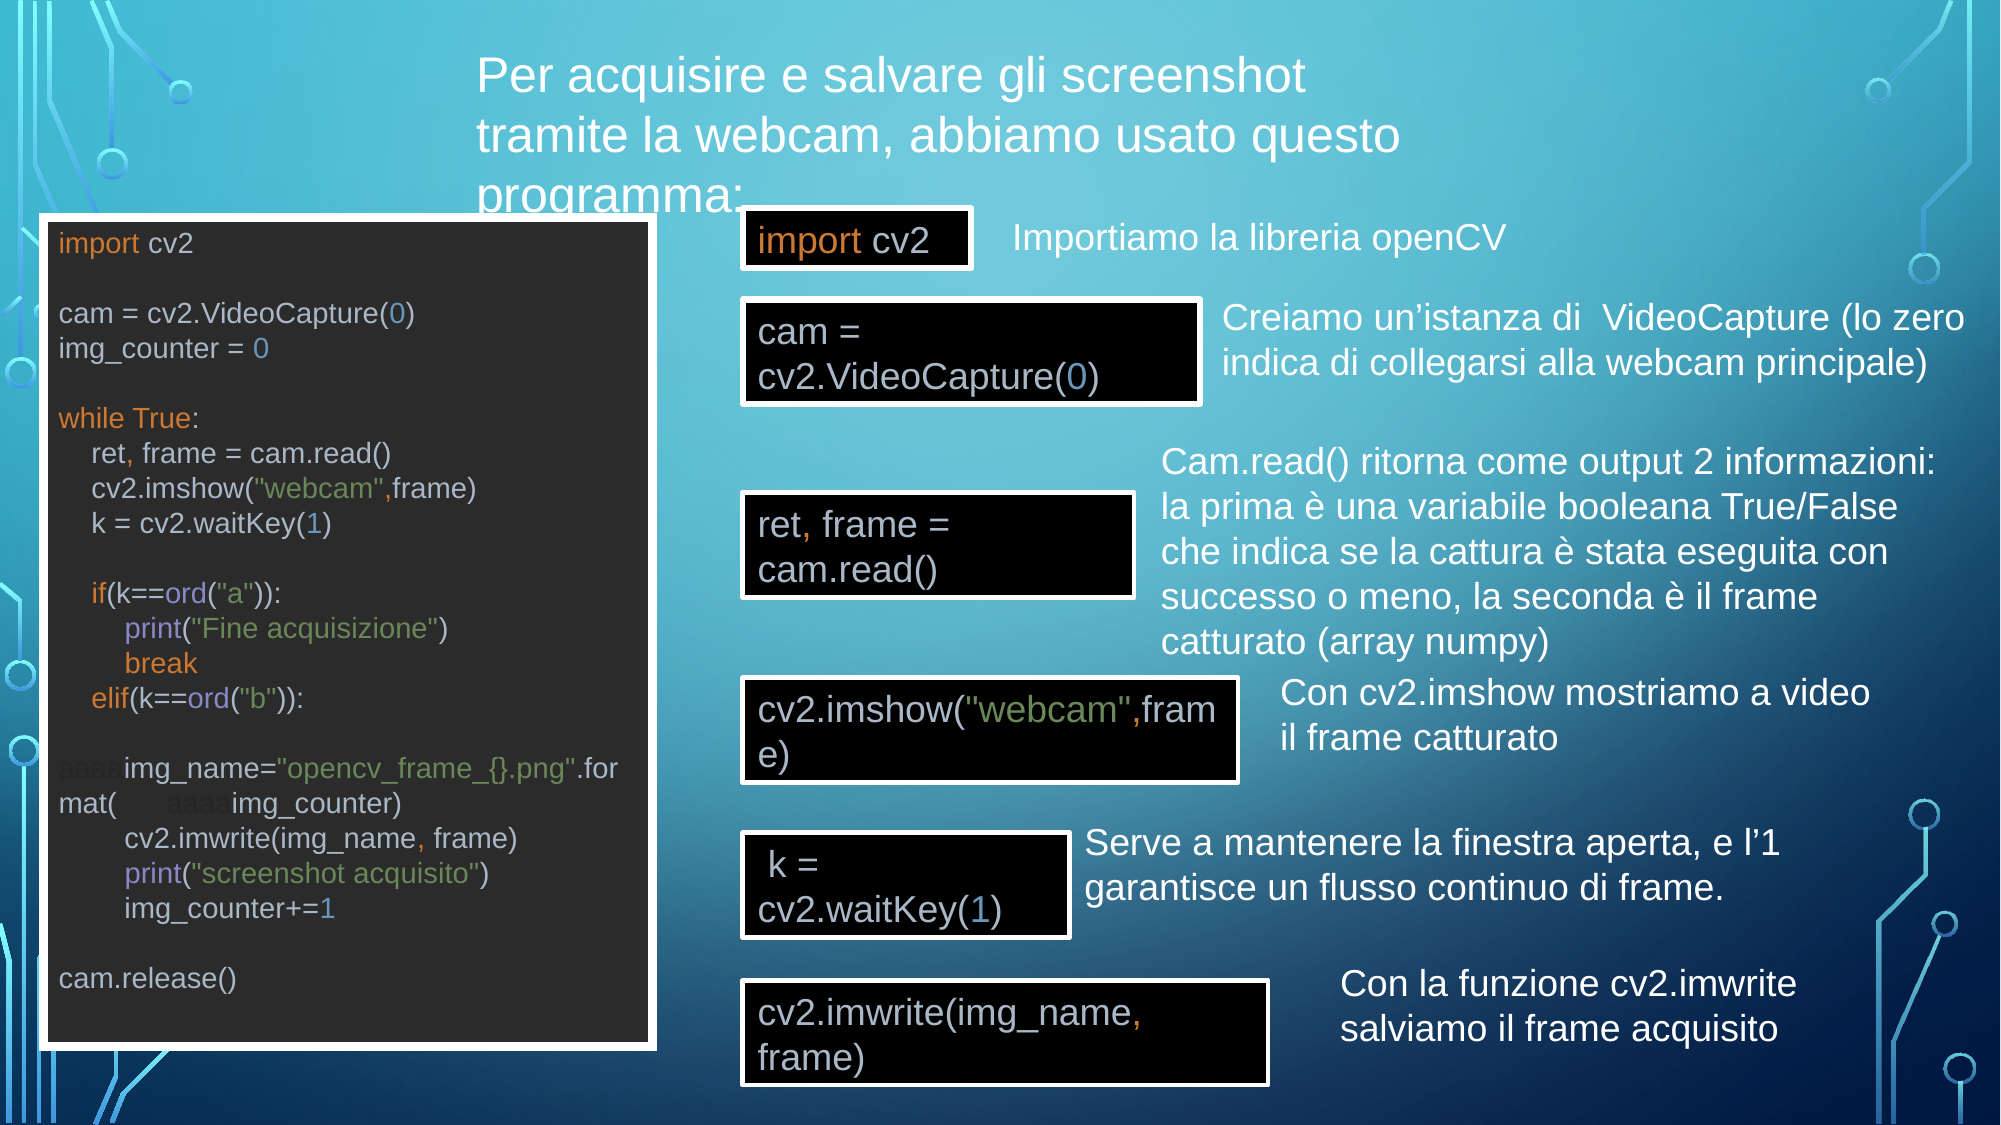

Per acquisire e salvare gli screenshot tramite la webcam, abbiamo usato questo programma:
Importiamo la libreria openCV
import cv2
import cv2
cam = cv2.VideoCapture(0)
img_counter = 0
while True:
    ret, frame = cam.read()
    cv2.imshow("webcam",frame)
    k = cv2.waitKey(1)
    if(k==ord("a")):
        print("Fine acquisizione")
        break
    elif(k==ord("b")):
                      aaaaimg_name="opencv_frame_{}.png".format(      aaaaimg_counter)
        cv2.imwrite(img_name, frame)
        print("screenshot acquisito")
        img_counter+=1
cam.release()

Creiamo un’istanza di  VideoCapture (lo zero indica di collegarsi alla webcam principale)
cam = cv2.VideoCapture(0)
Cam.read() ritorna come output 2 informazioni: la prima è una variabile booleana True/False che indica se la cattura è stata eseguita con successo o meno, la seconda è il frame catturato (array numpy)
ret, frame = cam.read()
Con cv2.imshow mostriamo a video il frame catturato
cv2.imshow("webcam",frame)
Serve a mantenere la finestra aperta, e l’1 garantisce un flusso continuo di frame.
 k = cv2.waitKey(1)
Con la funzione cv2.imwrite salviamo il frame acquisito
cv2.imwrite(img_name, frame)